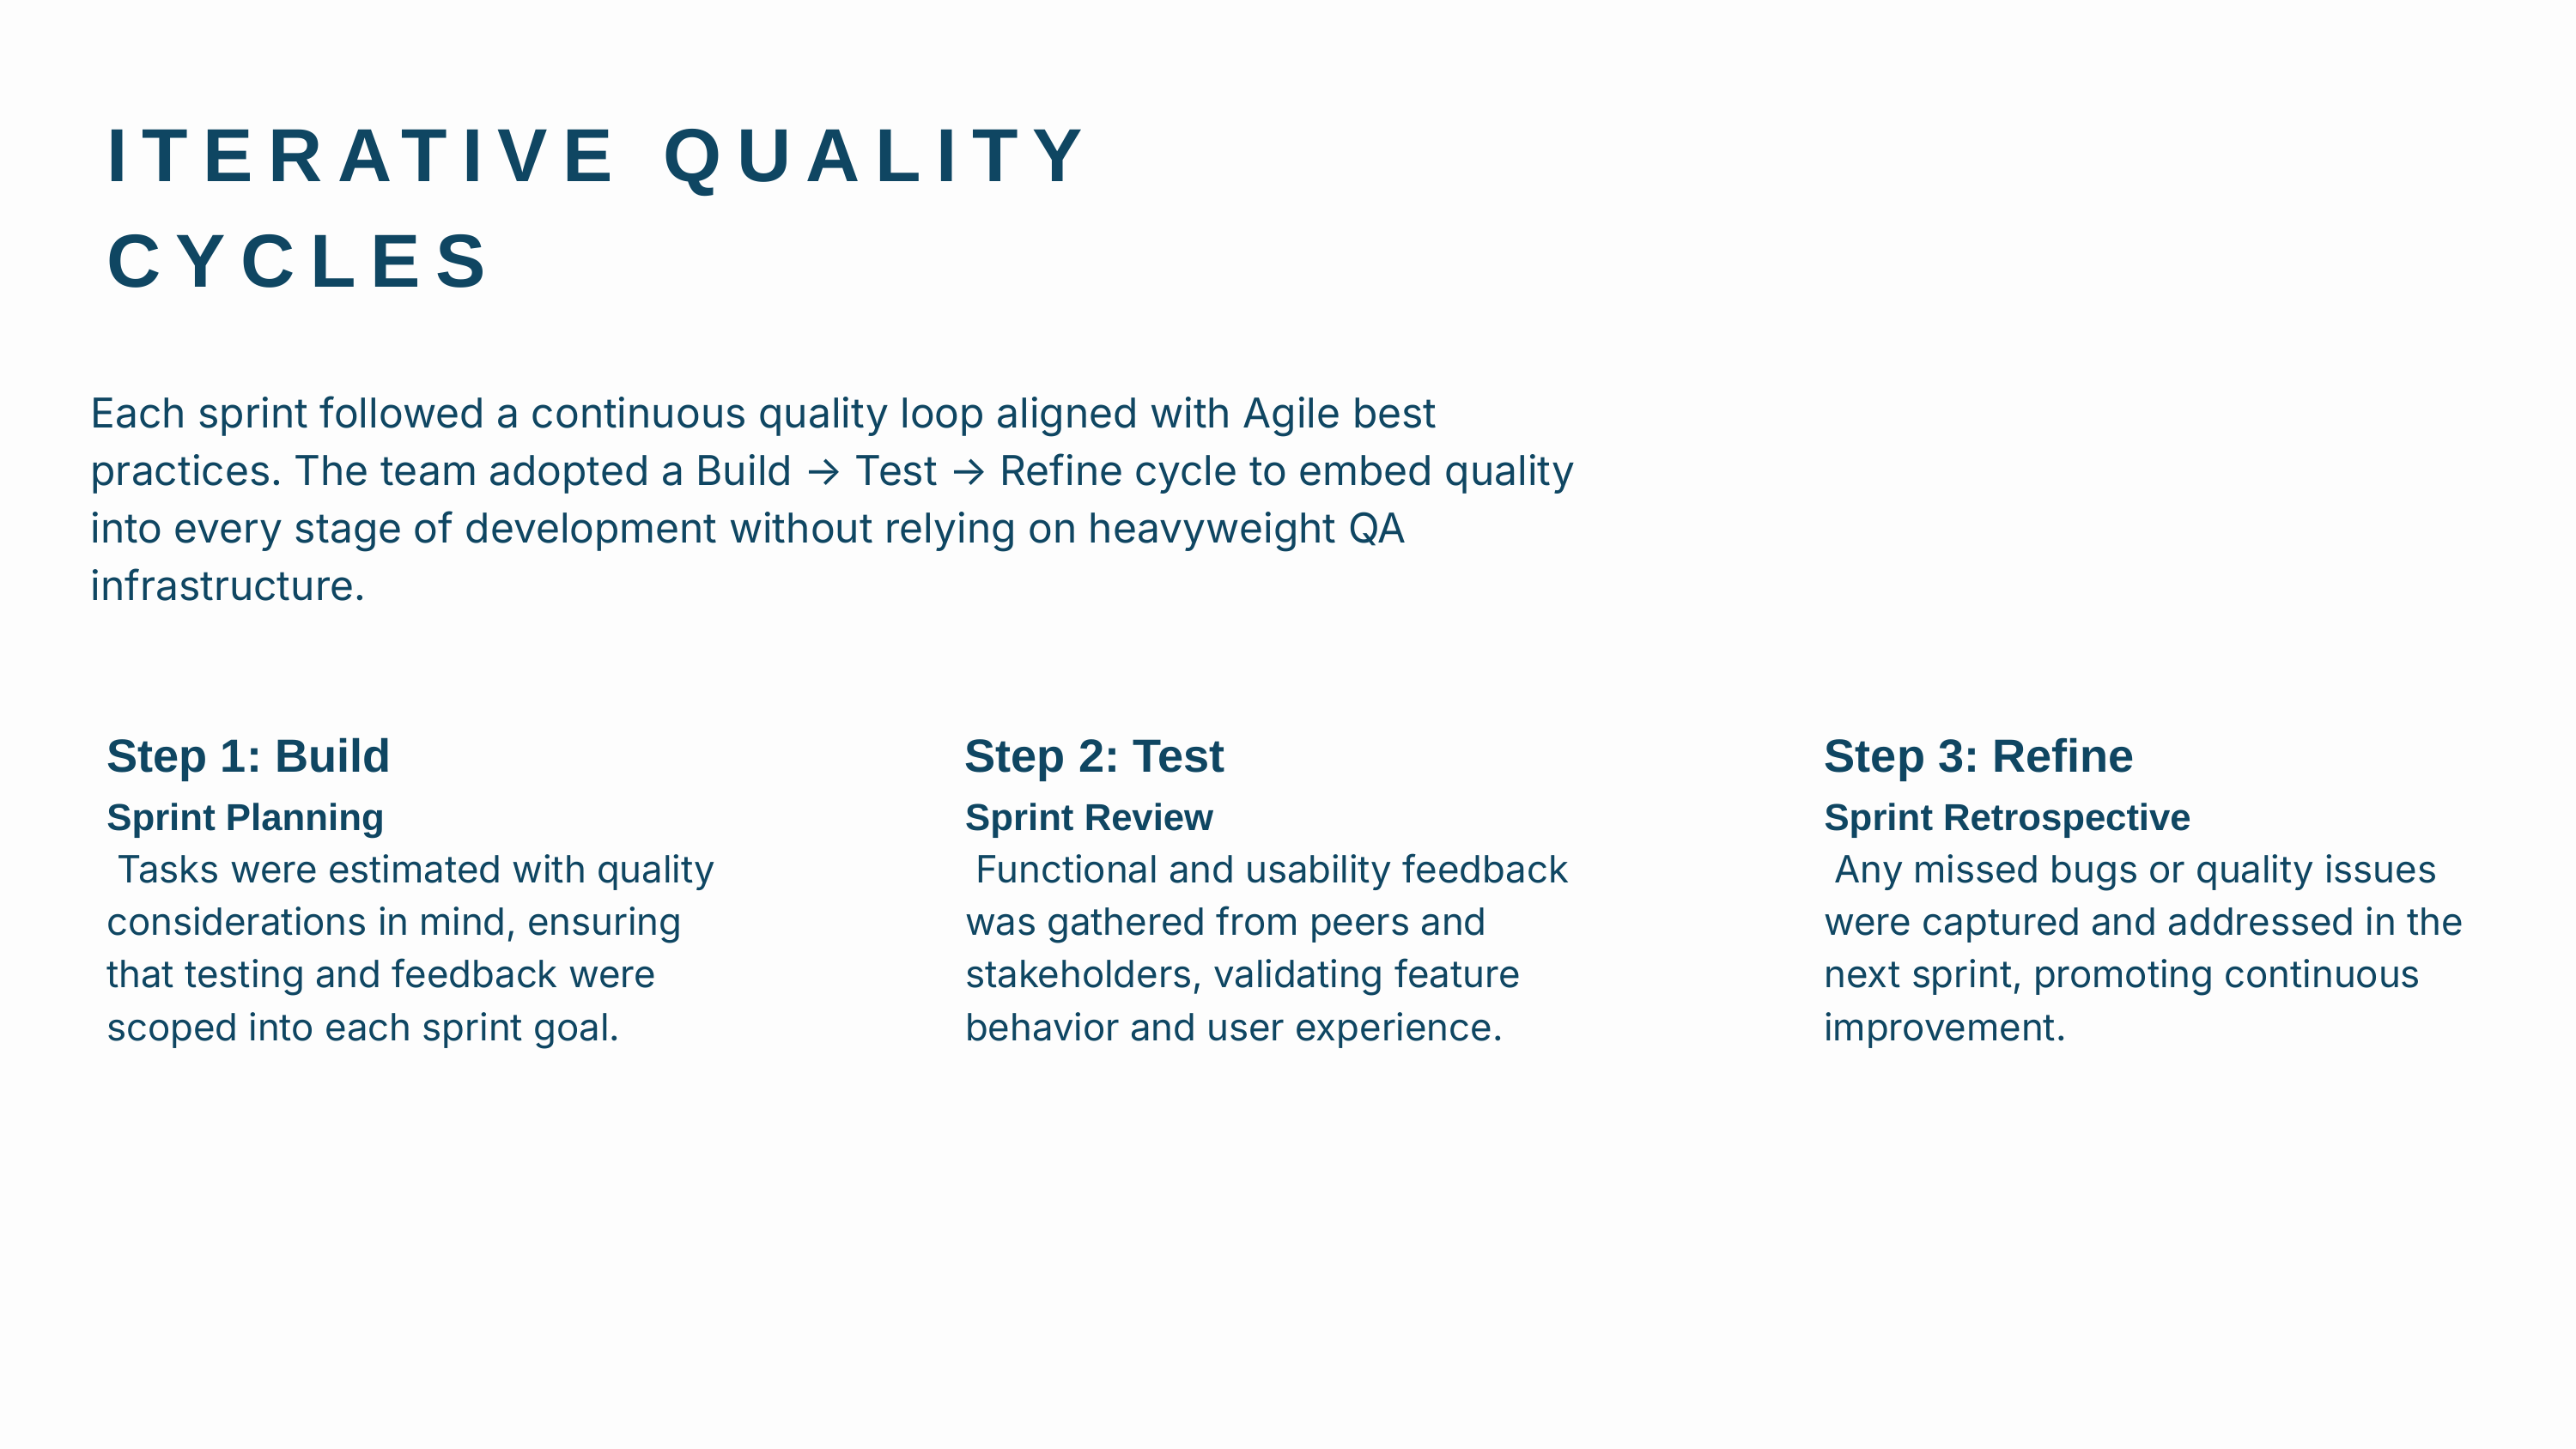

ITERATIVE QUALITY CYCLES
Each sprint followed a continuous quality loop aligned with Agile best practices. The team adopted a Build → Test → Refine cycle to embed quality into every stage of development without relying on heavyweight QA infrastructure.
Step 1: Build
Step 2: Test
Step 3: Refine

Sprint Planning
 Tasks were estimated with quality considerations in mind, ensuring that testing and feedback were scoped into each sprint goal.
Sprint Review
 Functional and usability feedback was gathered from peers and stakeholders, validating feature behavior and user experience.
Sprint Retrospective
 Any missed bugs or quality issues were captured and addressed in the next sprint, promoting continuous improvement.